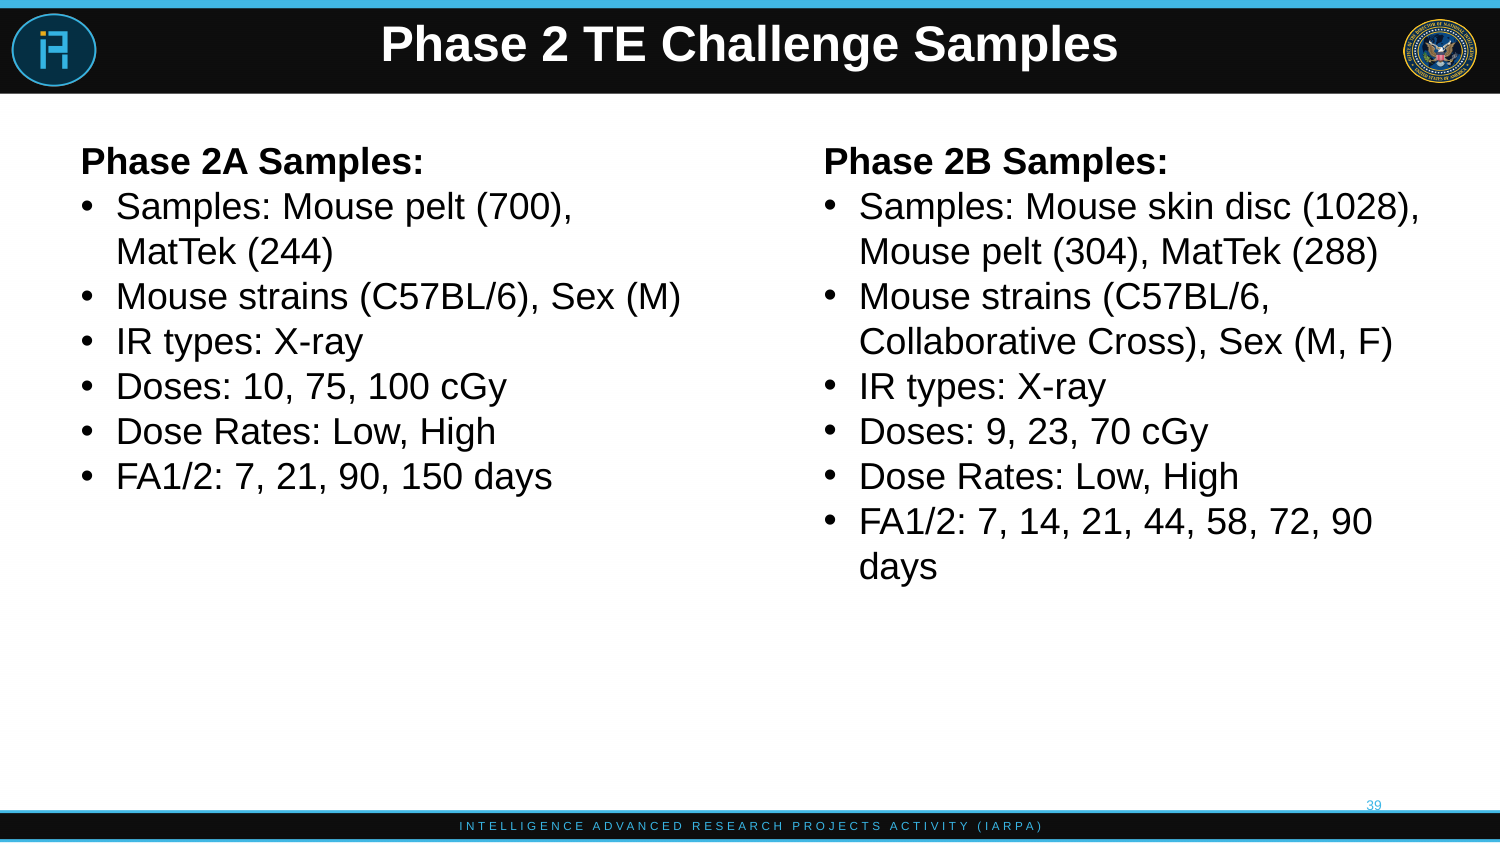

# Phase 2 TE Challenge Samples
Phase 2B Samples:
Samples: Mouse skin disc (1028), Mouse pelt (304), MatTek (288)
Mouse strains (C57BL/6, Collaborative Cross), Sex (M, F)
IR types: X-ray
Doses: 9, 23, 70 cGy
Dose Rates: Low, High
FA1/2: 7, 14, 21, 44, 58, 72, 90 days
Phase 2A Samples:
Samples: Mouse pelt (700), MatTek (244)
Mouse strains (C57BL/6), Sex (M)
IR types: X-ray
Doses: 10, 75, 100 cGy
Dose Rates: Low, High
FA1/2: 7, 21, 90, 150 days
39